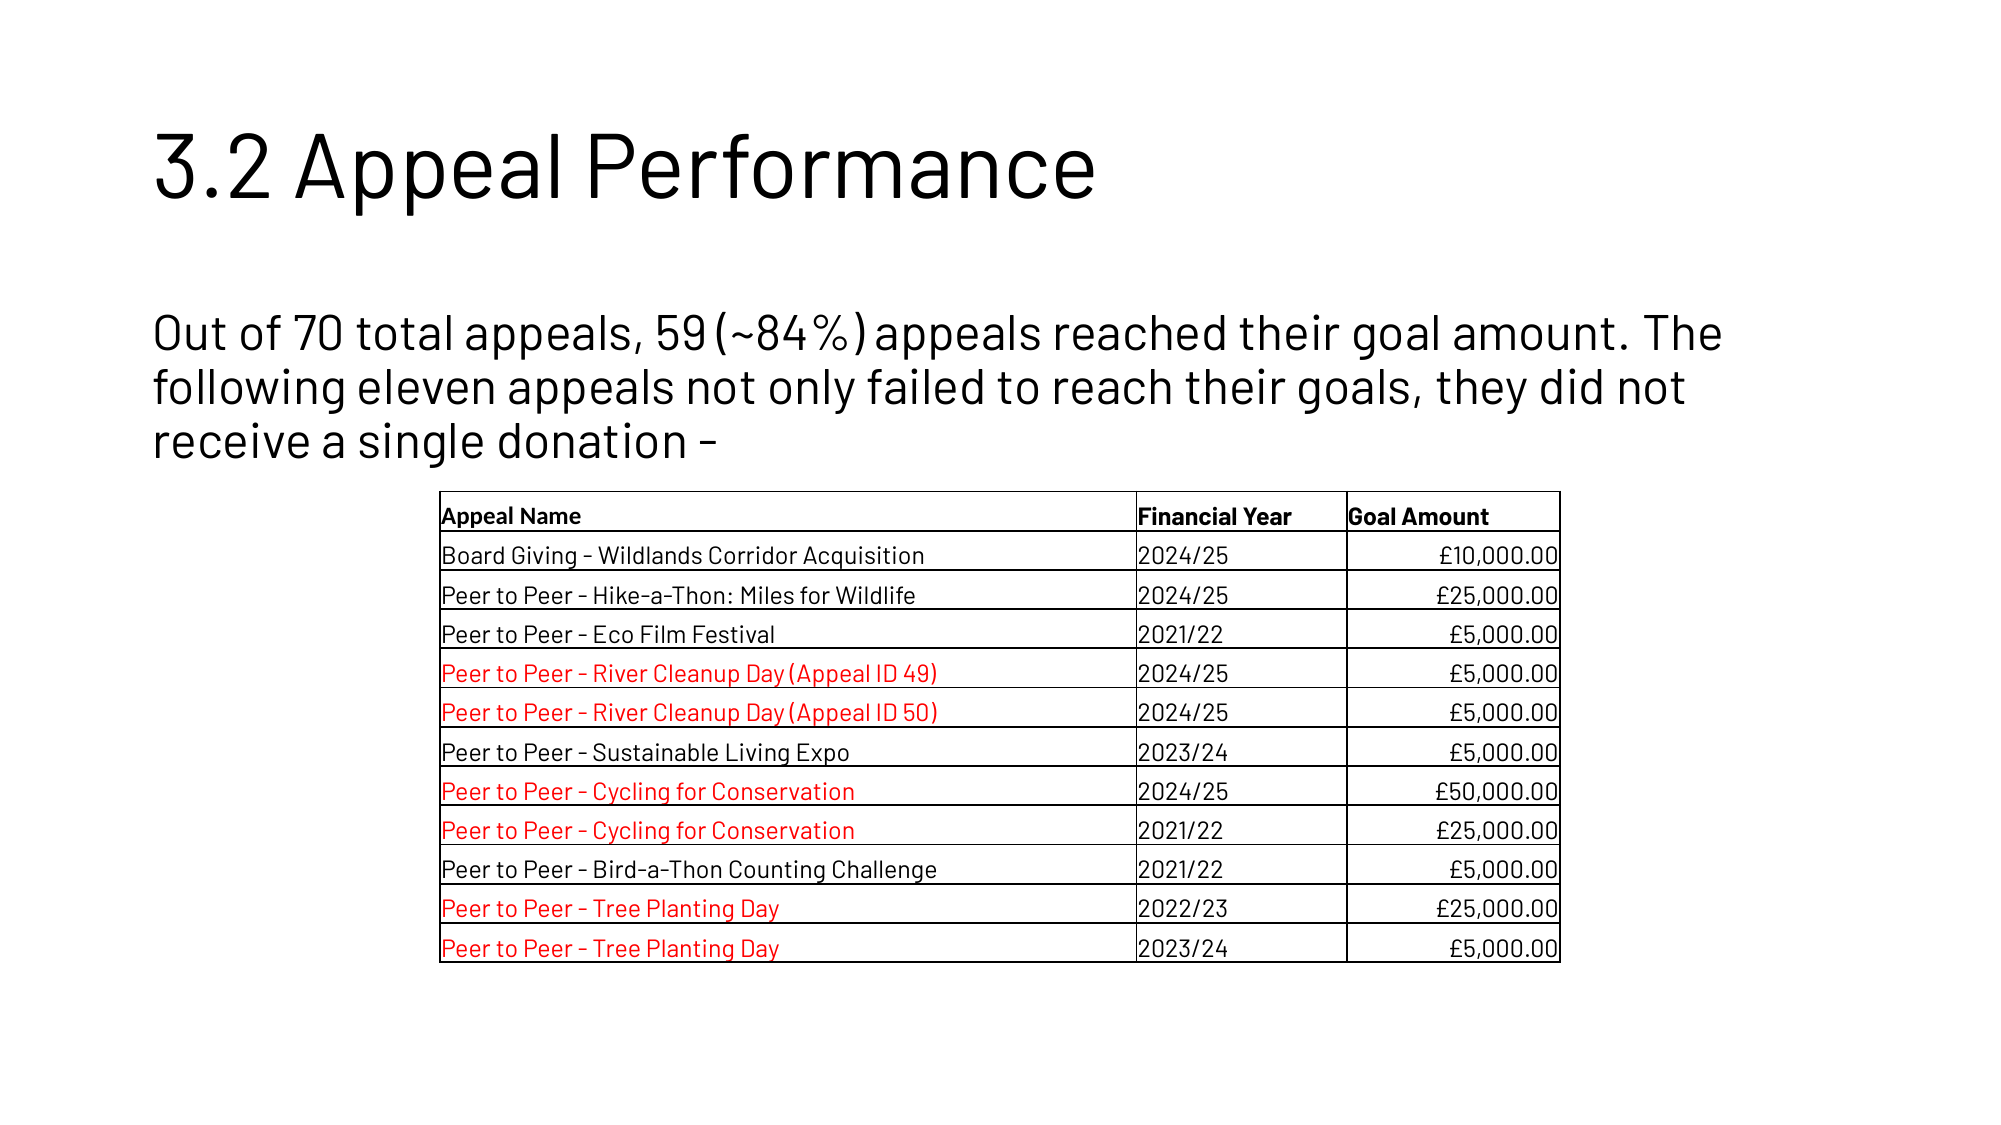

# 3.2 Appeal Performance
Out of 70 total appeals, 59 (~84%) appeals reached their goal amount. The following eleven appeals not only failed to reach their goals, they did not receive a single donation -
| Appeal Name | Financial Year | Goal Amount |
| --- | --- | --- |
| Board Giving - Wildlands Corridor Acquisition | 2024/25 | £10,000.00 |
| Peer to Peer - Hike-a-Thon: Miles for Wildlife | 2024/25 | £25,000.00 |
| Peer to Peer - Eco Film Festival | 2021/22 | £5,000.00 |
| Peer to Peer - River Cleanup Day (Appeal ID 49) | 2024/25 | £5,000.00 |
| Peer to Peer - River Cleanup Day (Appeal ID 50) | 2024/25 | £5,000.00 |
| Peer to Peer - Sustainable Living Expo | 2023/24 | £5,000.00 |
| Peer to Peer - Cycling for Conservation | 2024/25 | £50,000.00 |
| Peer to Peer - Cycling for Conservation | 2021/22 | £25,000.00 |
| Peer to Peer - Bird-a-Thon Counting Challenge | 2021/22 | £5,000.00 |
| Peer to Peer - Tree Planting Day | 2022/23 | £25,000.00 |
| Peer to Peer - Tree Planting Day | 2023/24 | £5,000.00 |